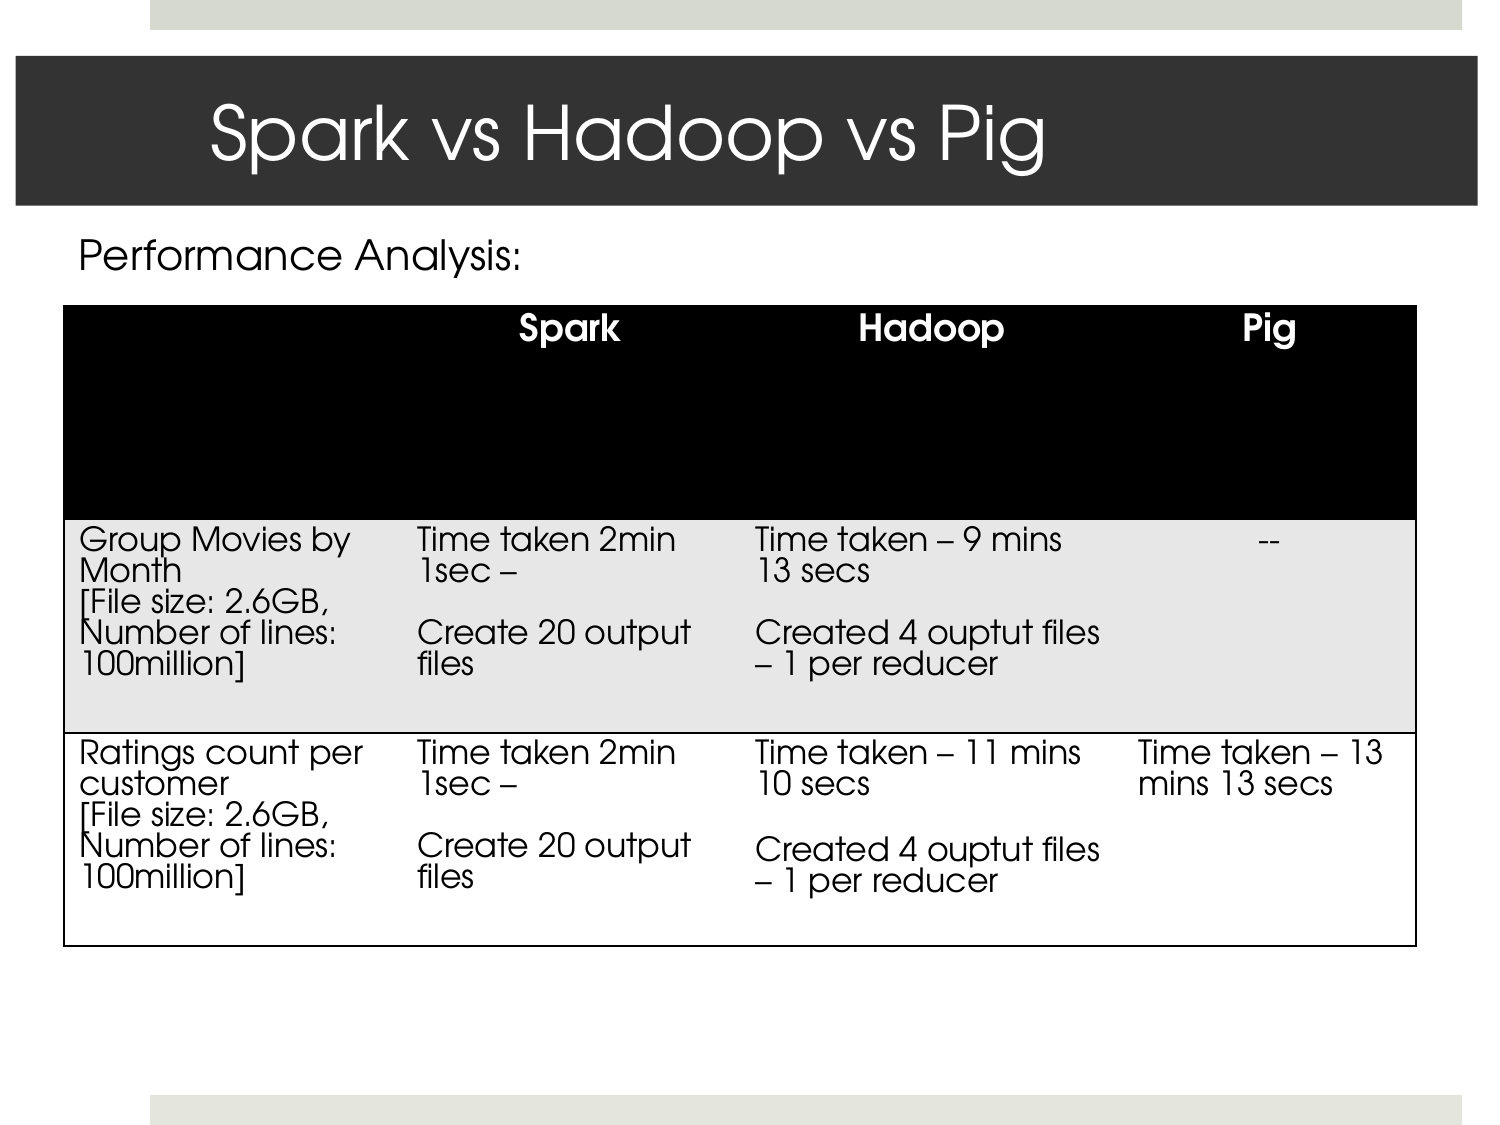

# Spark vs Hadoop vs Pig
Performance Analysis:
|  | Spark | Hadoop | Pig |
| --- | --- | --- | --- |
| Group Movies by Month [File size: 2.6GB, Number of lines: 100million] | Time taken 2min 1sec – Create 20 output files | Time taken – 9 mins 13 secs Created 4 ouptut files – 1 per reducer | -- |
| Ratings count per customer [File size: 2.6GB, Number of lines: 100million] | Time taken 2min 1sec – Create 20 output files | Time taken – 11 mins 10 secs Created 4 ouptut files – 1 per reducer | Time taken – 13 mins 13 secs |